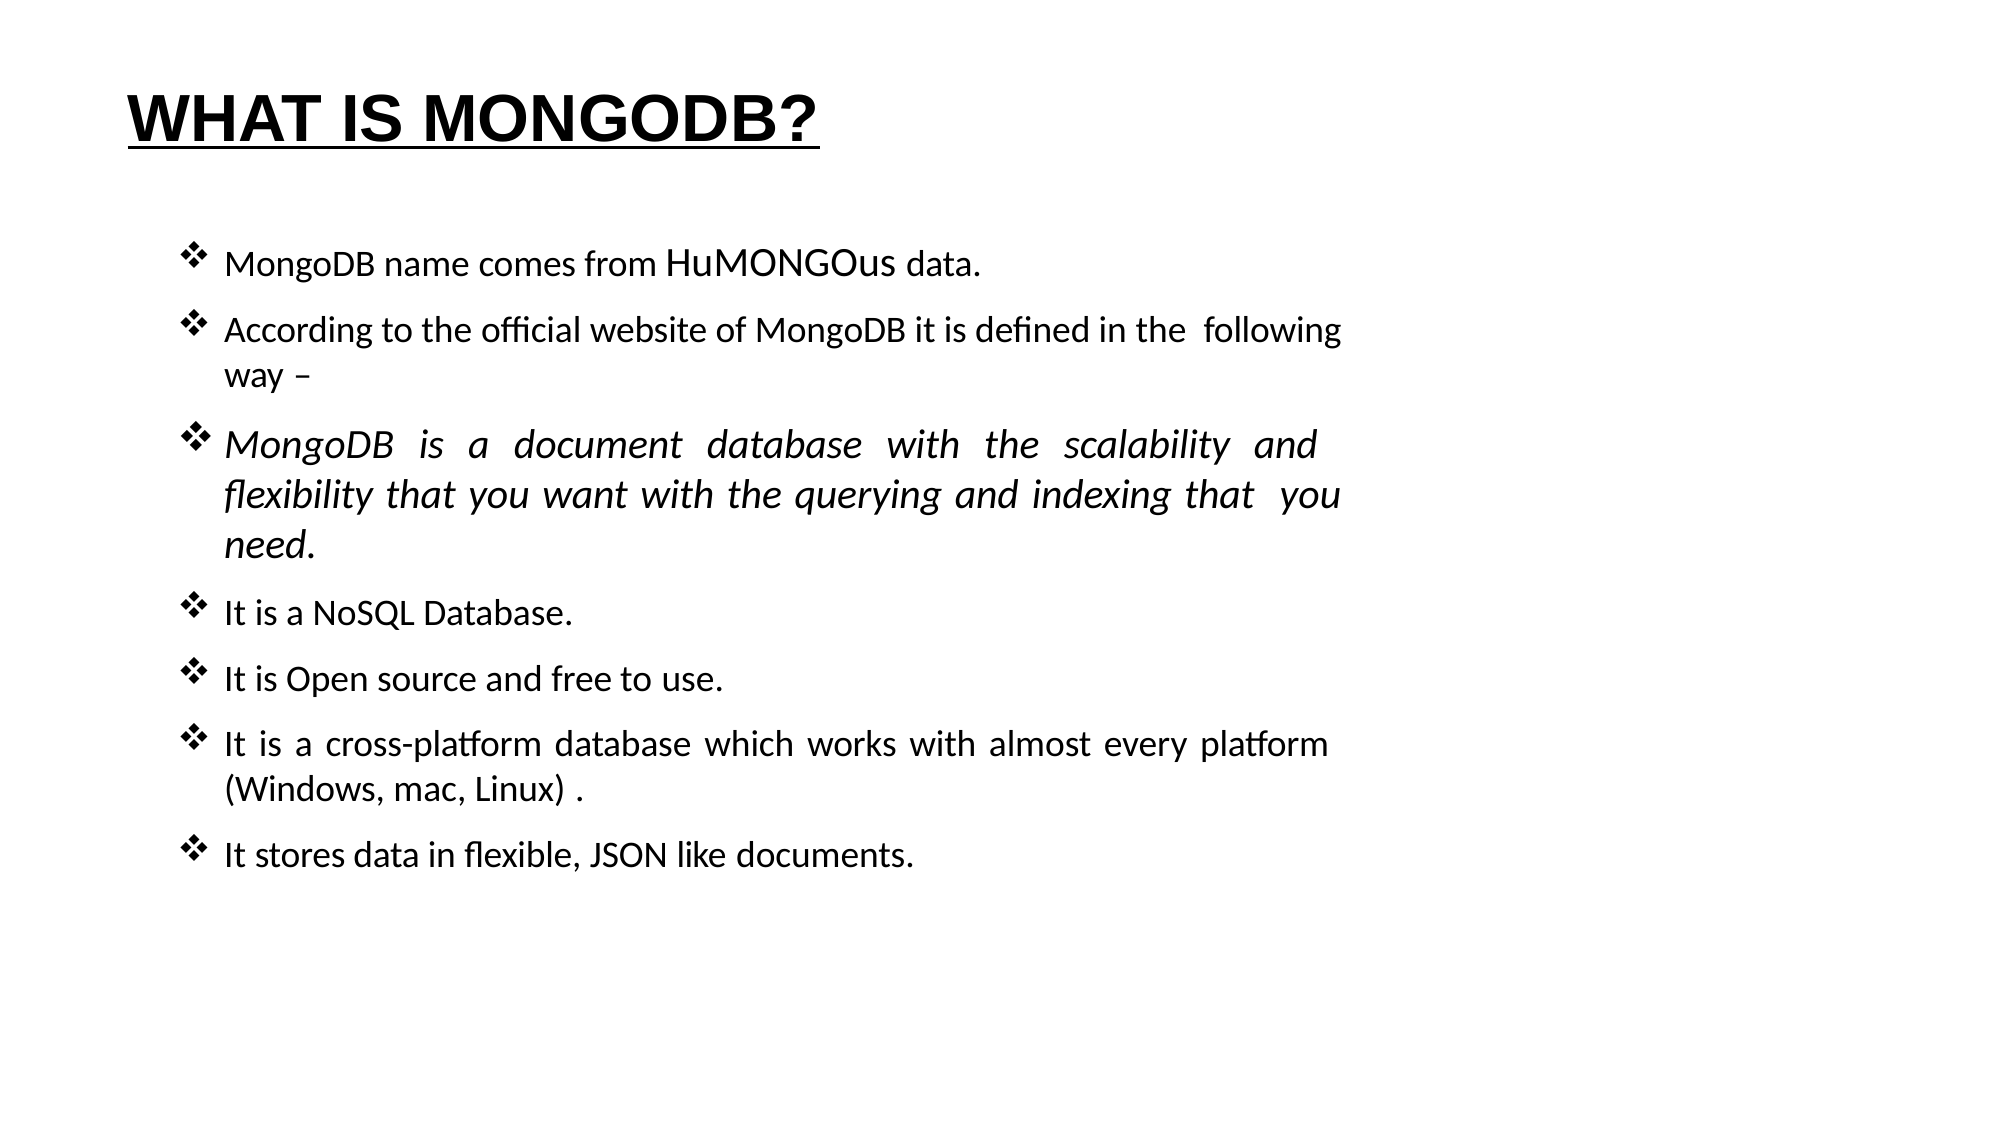

WHAT IS MONGODB?
MongoDB name comes from HuMONGOus data.
According to the official website of MongoDB it is defined in the  following way –
MongoDB is a document database with the scalability and  flexibility that you want with the querying and indexing that  you need.
It is a NoSQL Database.
It is Open source and free to use.
It is a cross-platform database which works with almost every platform  (Windows, mac, Linux) .
It stores data in flexible, JSON like documents.